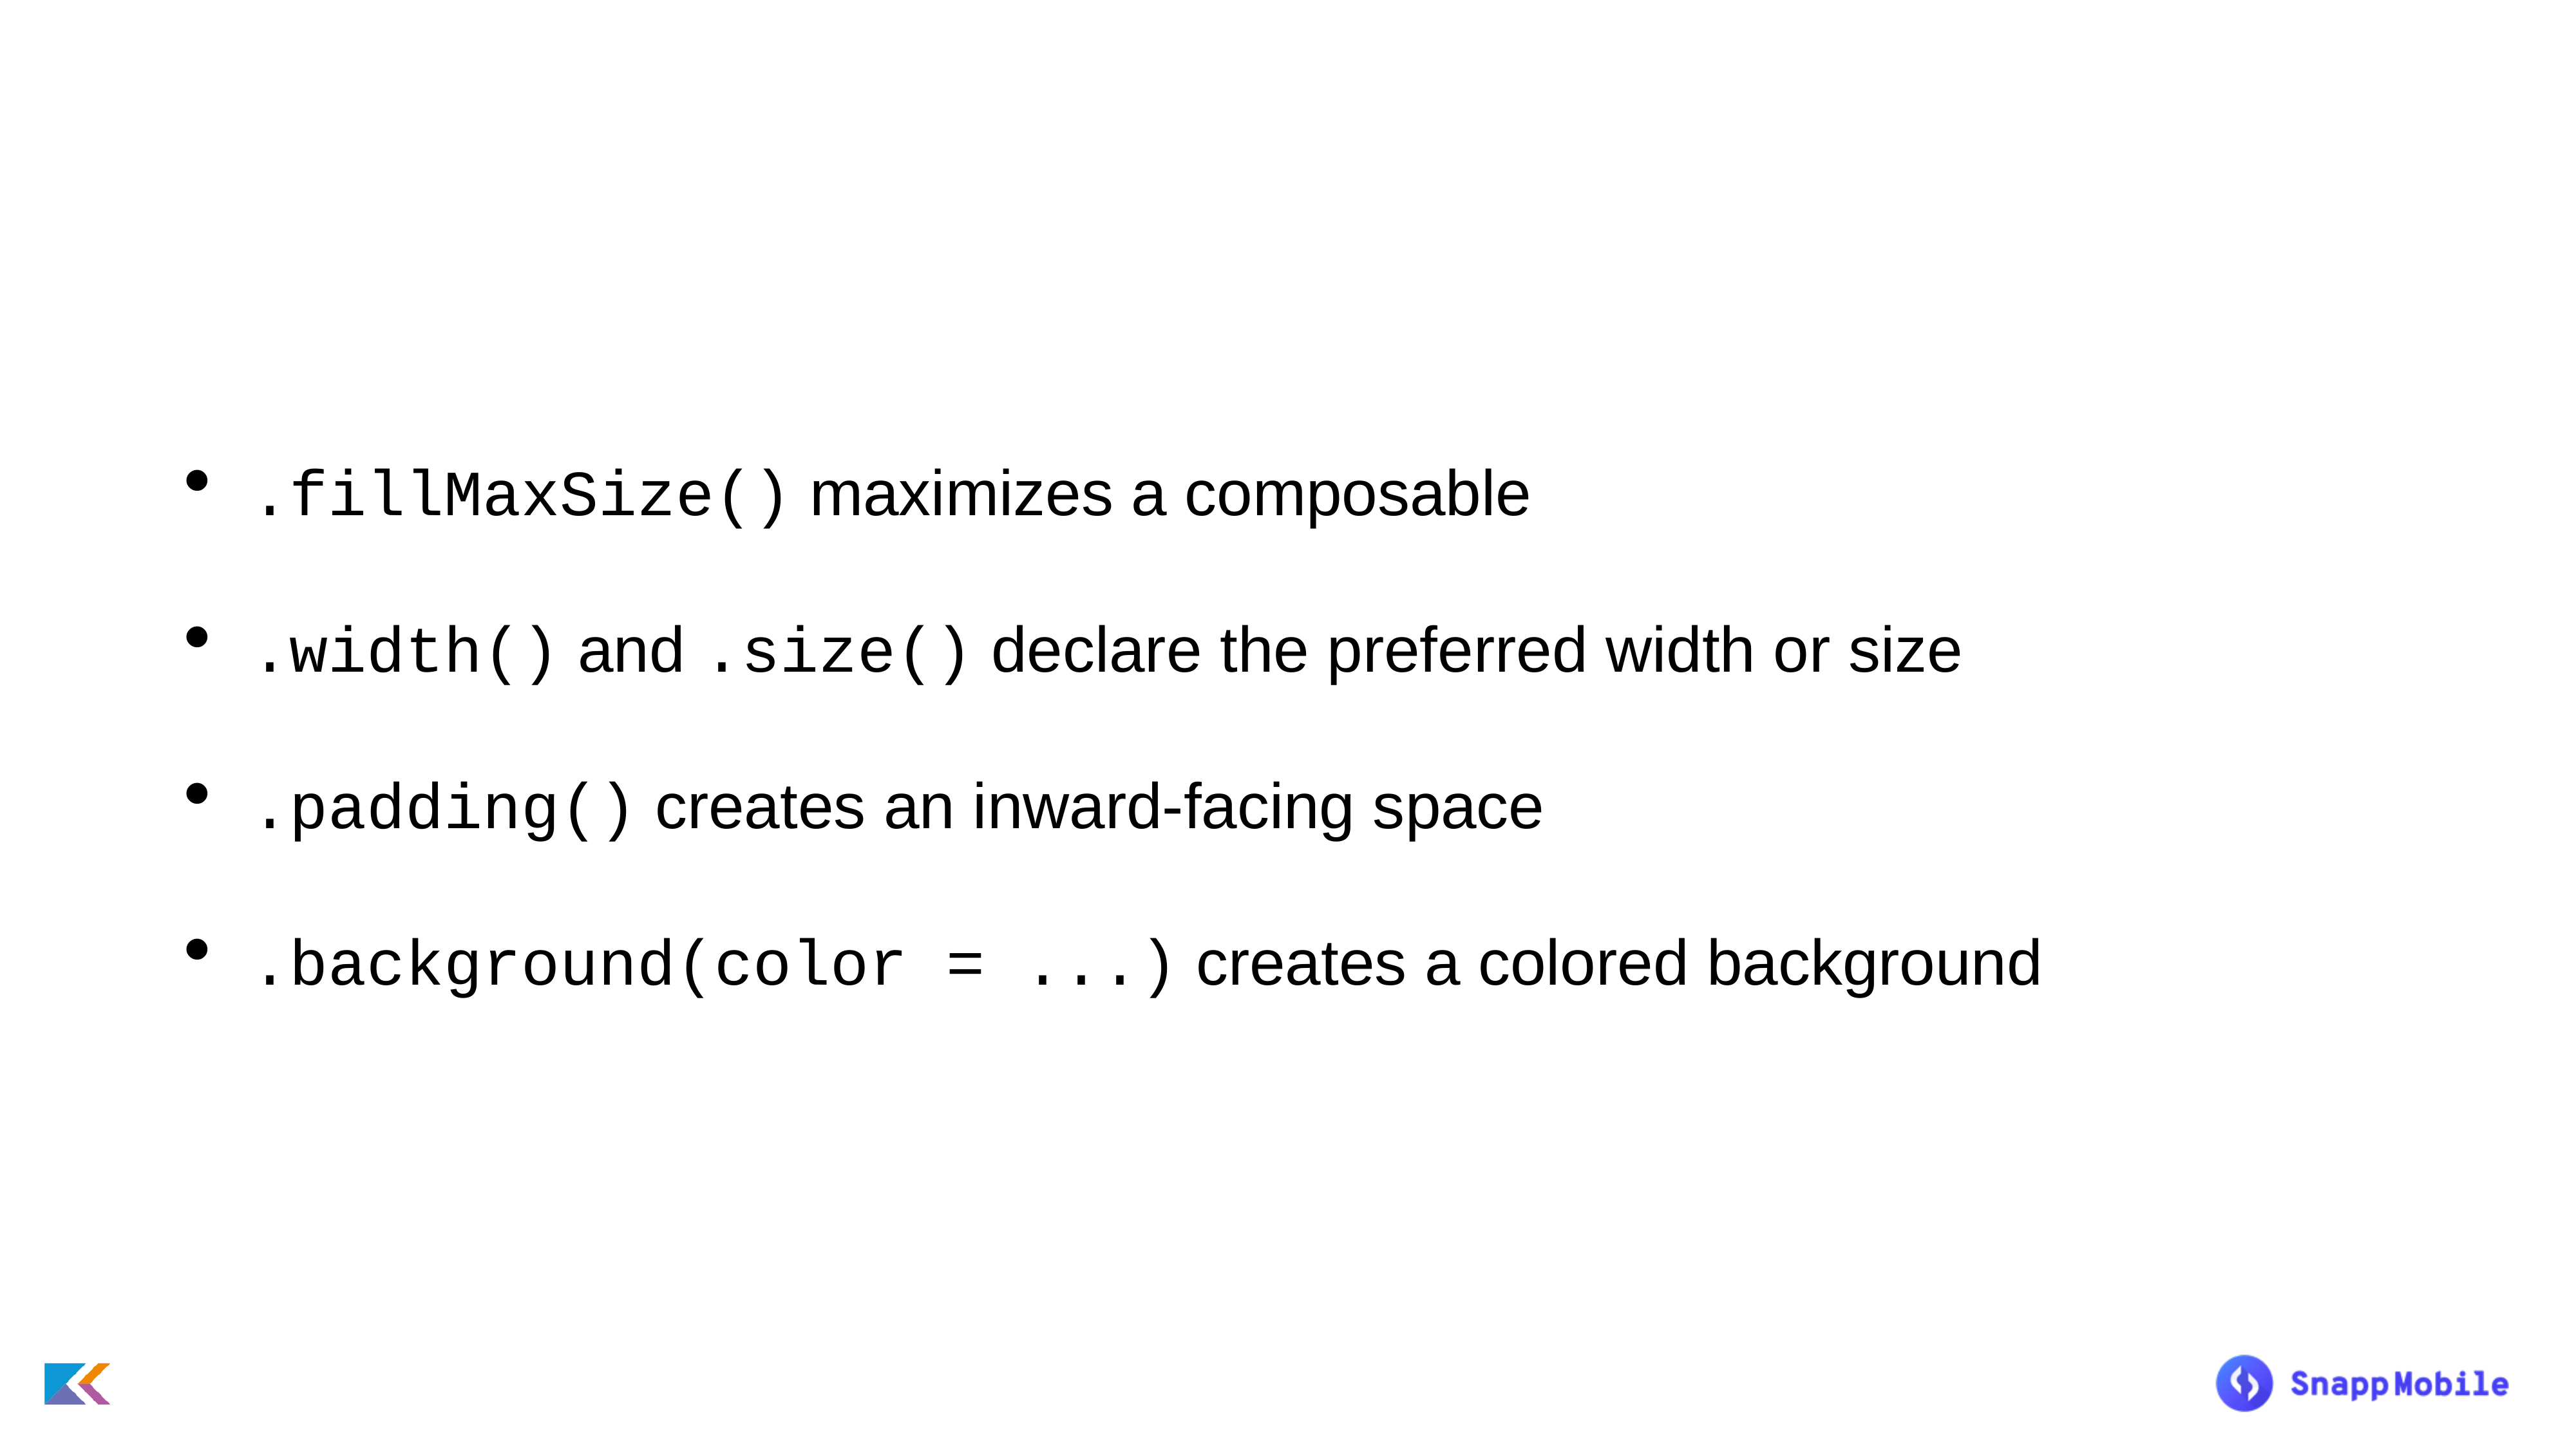

.fillMaxSize() maximizes a composable
.width() and .size() declare the preferred width or size
.padding() creates an inward-facing space
.background(color = ...) creates a colored background